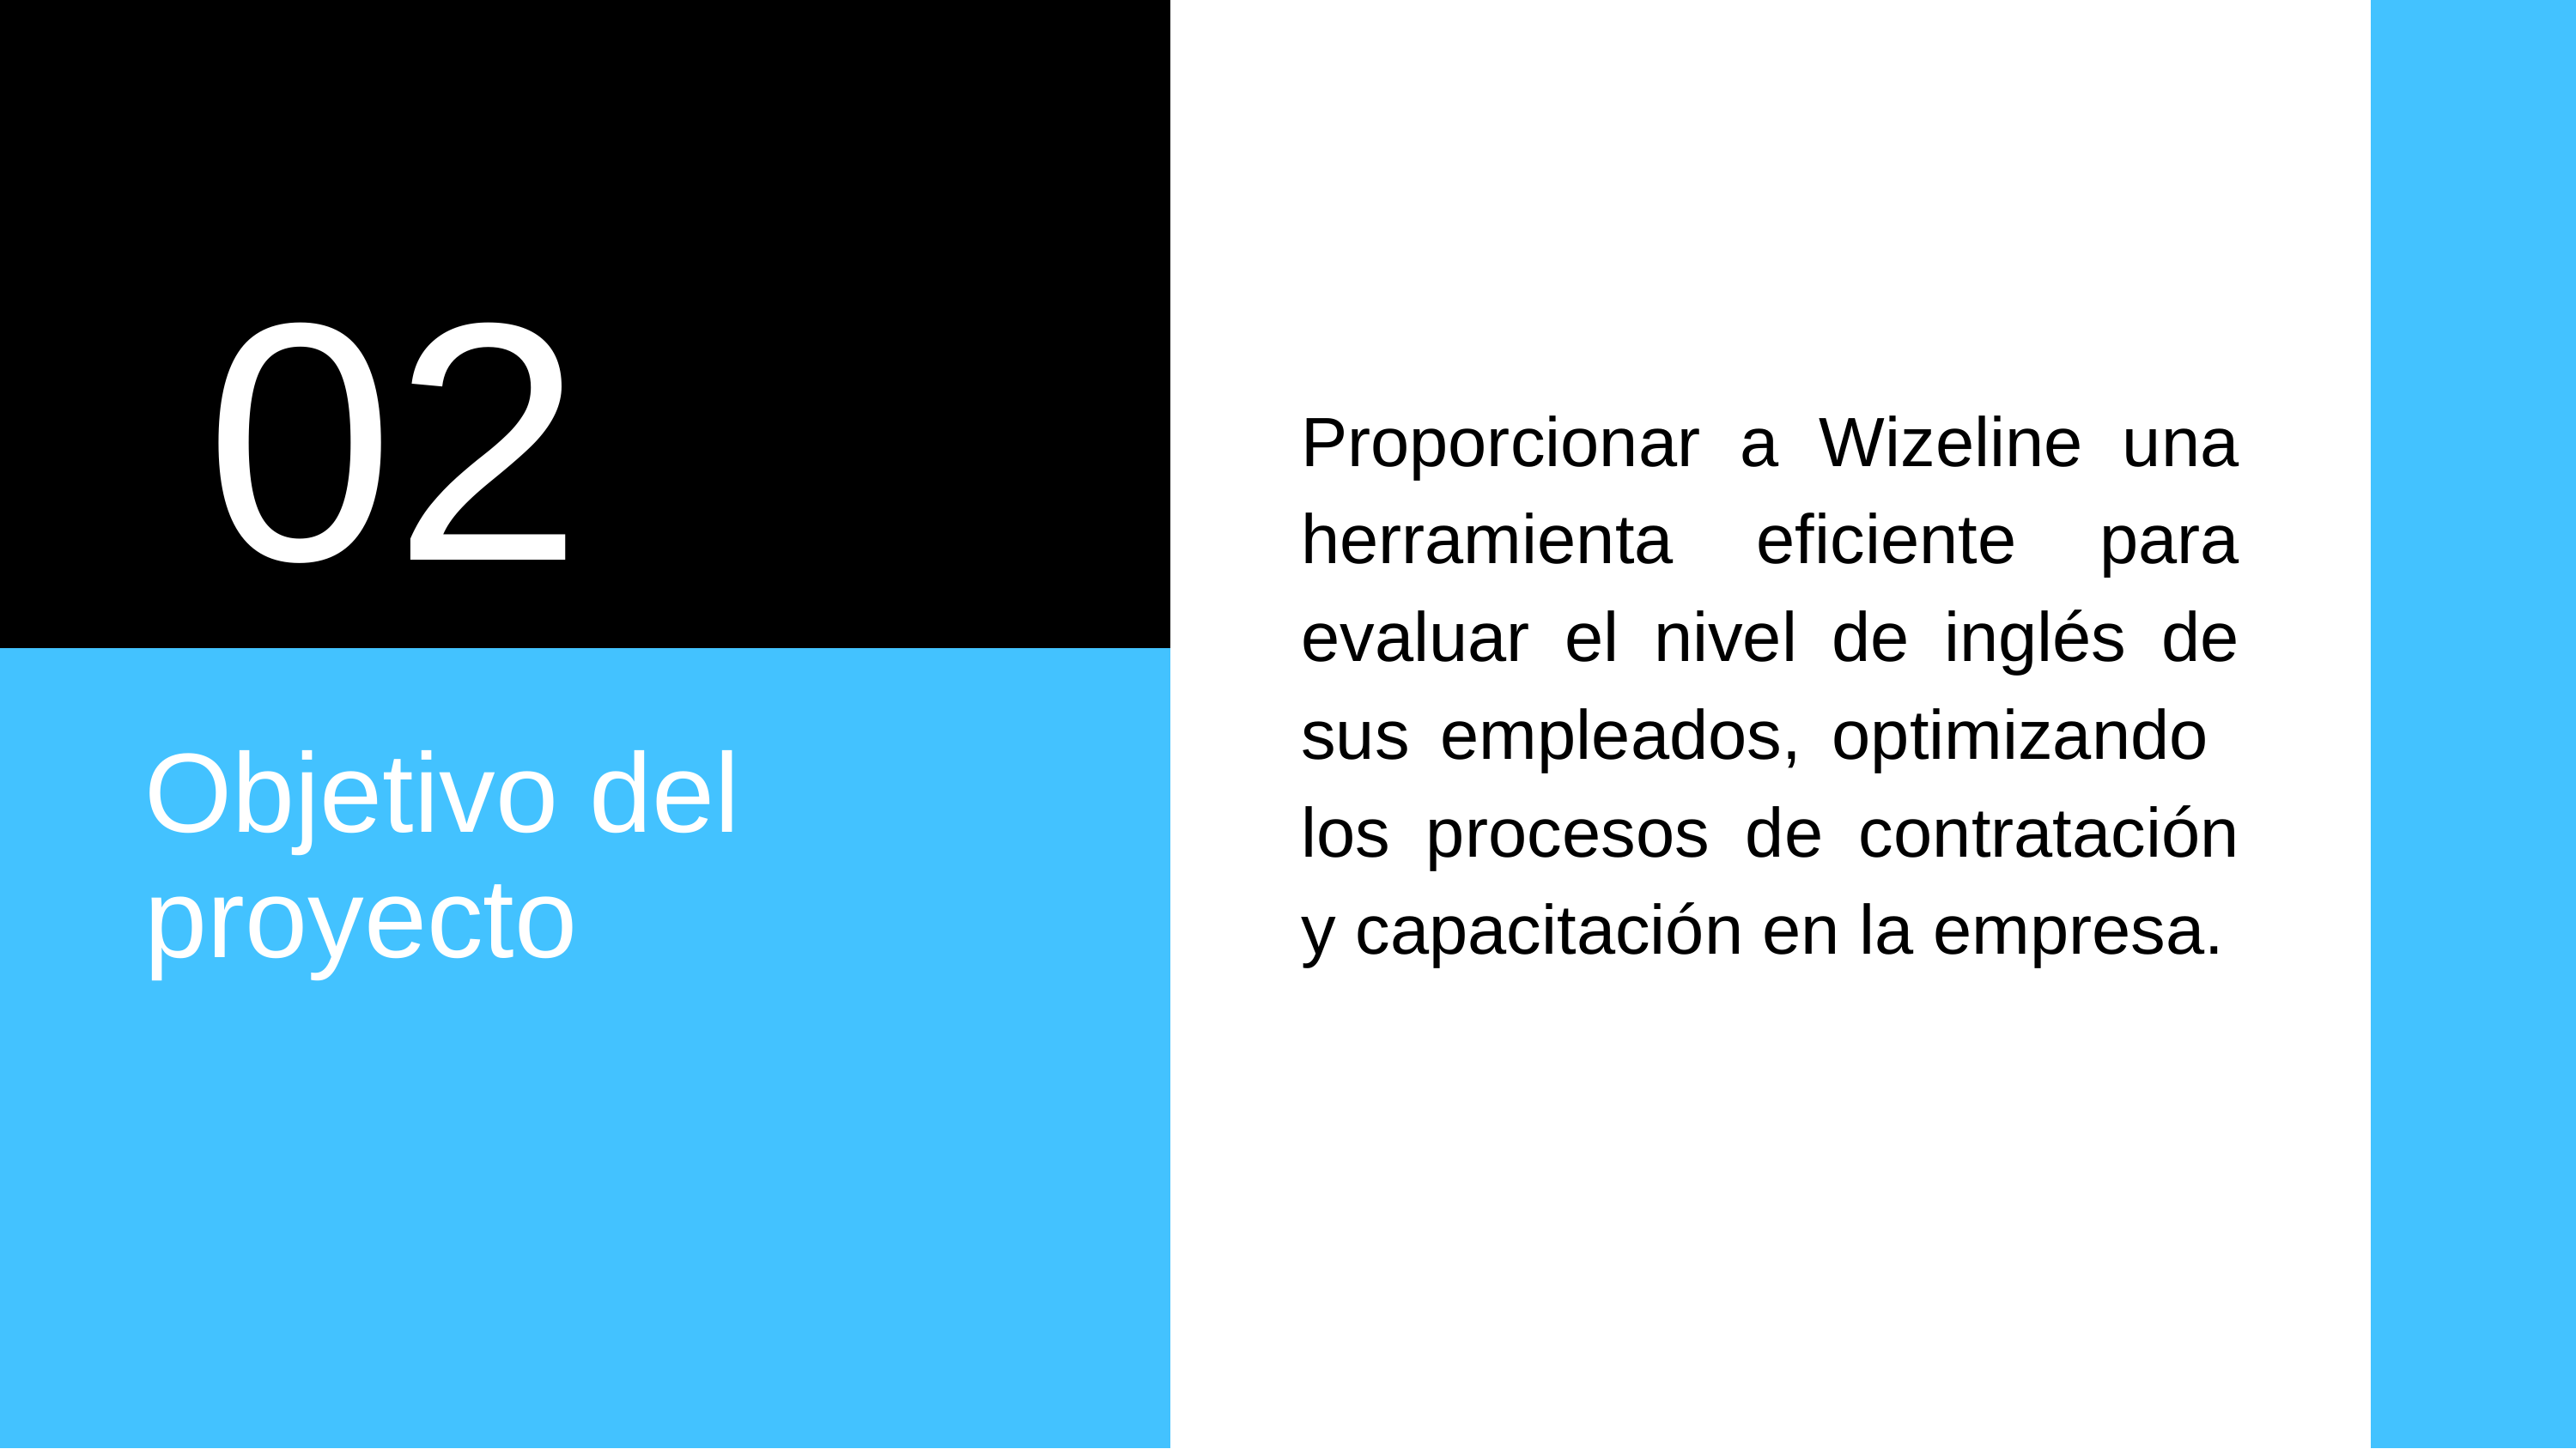

02
Proporcionar a Wizeline una herramienta eficiente para evaluar el nivel de inglés de sus empleados, optimizando  los procesos de contratación y capacitación en la empresa.
Objetivo del proyecto